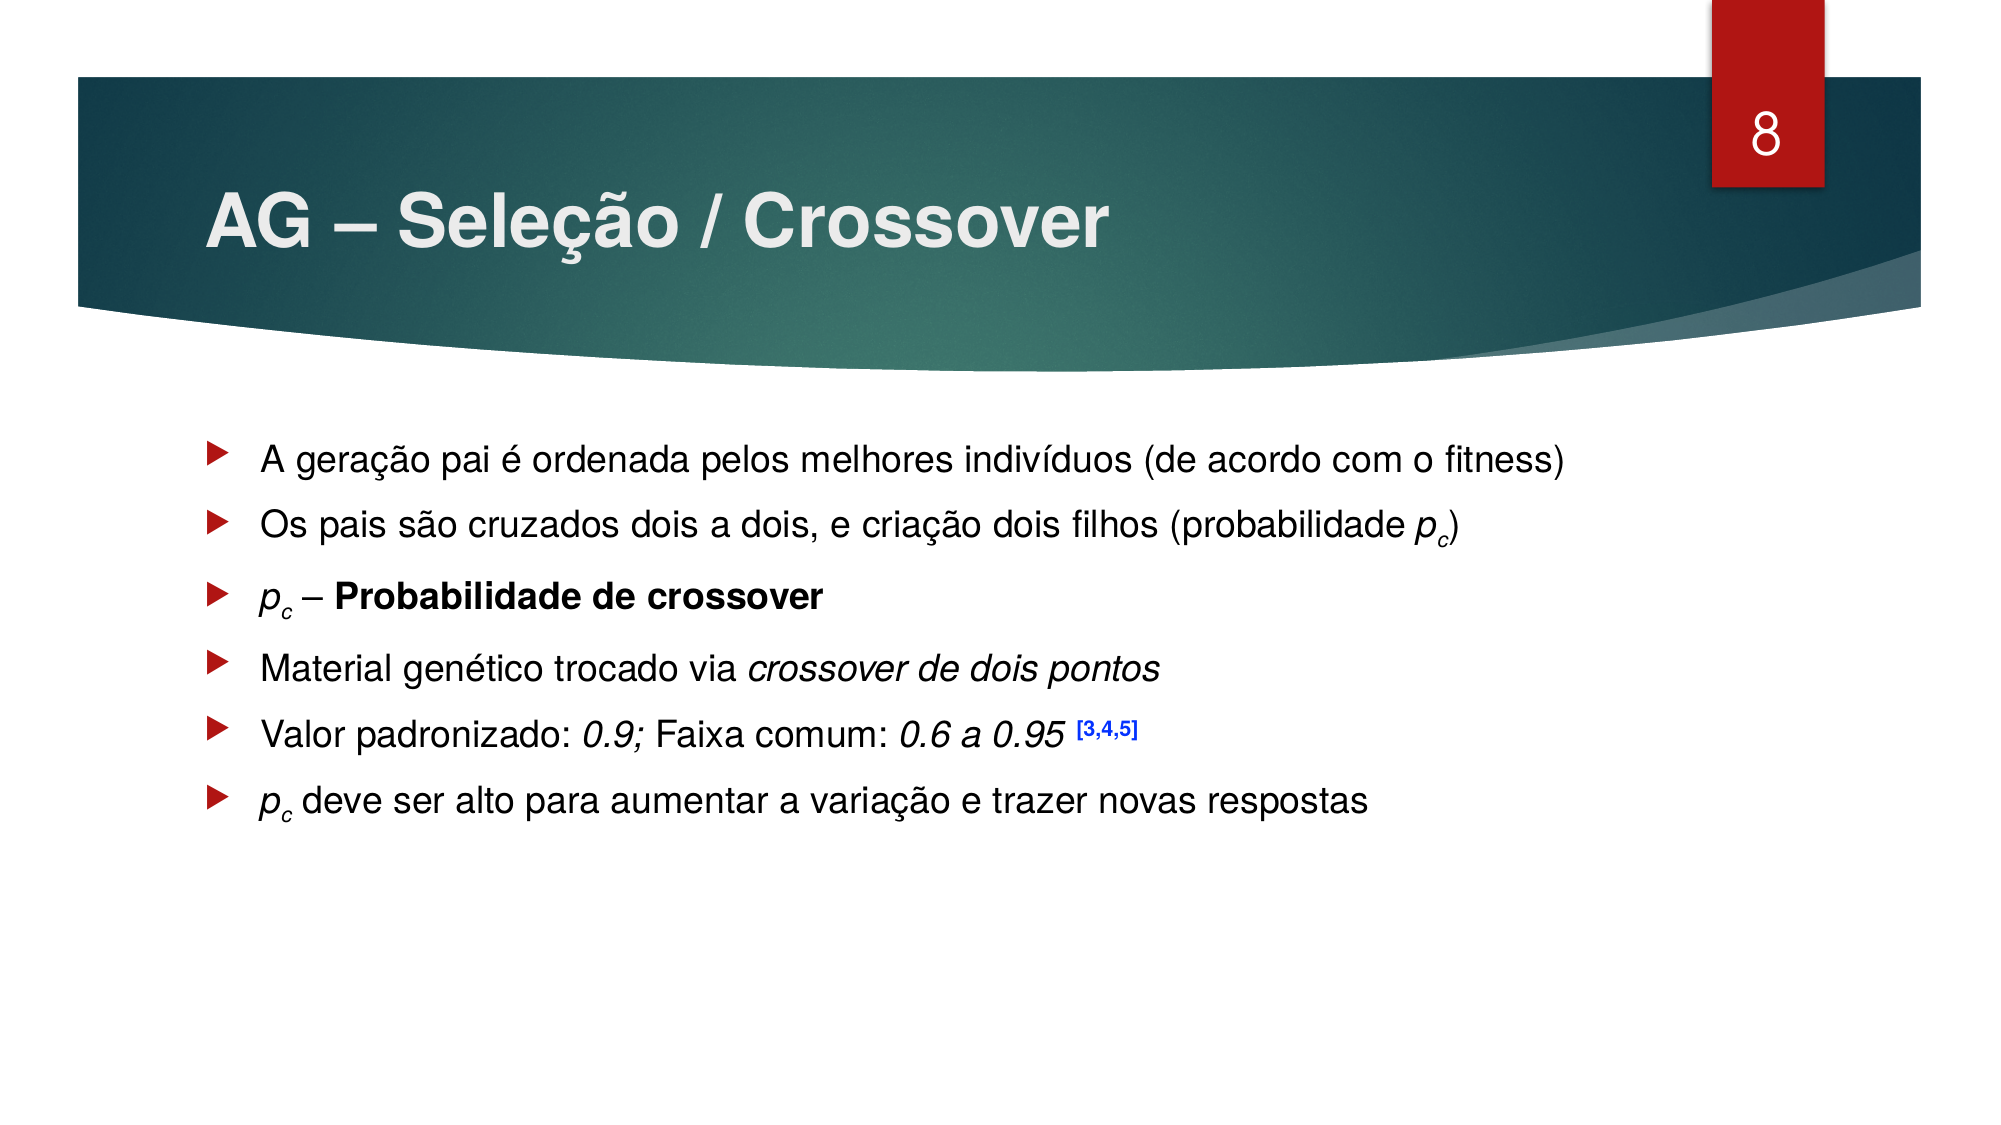

8
# AG – Seleção / Crossover
A geração pai é ordenada pelos melhores indivíduos (de acordo com o fitness)
Os pais são cruzados dois a dois, e criação dois filhos (probabilidade pc)
pc – Probabilidade de crossover
Material genético trocado via crossover de dois pontos
Valor padronizado: 0.9; Faixa comum: 0.6 a 0.95 [3,4,5]
pc deve ser alto para aumentar a variação e trazer novas respostas